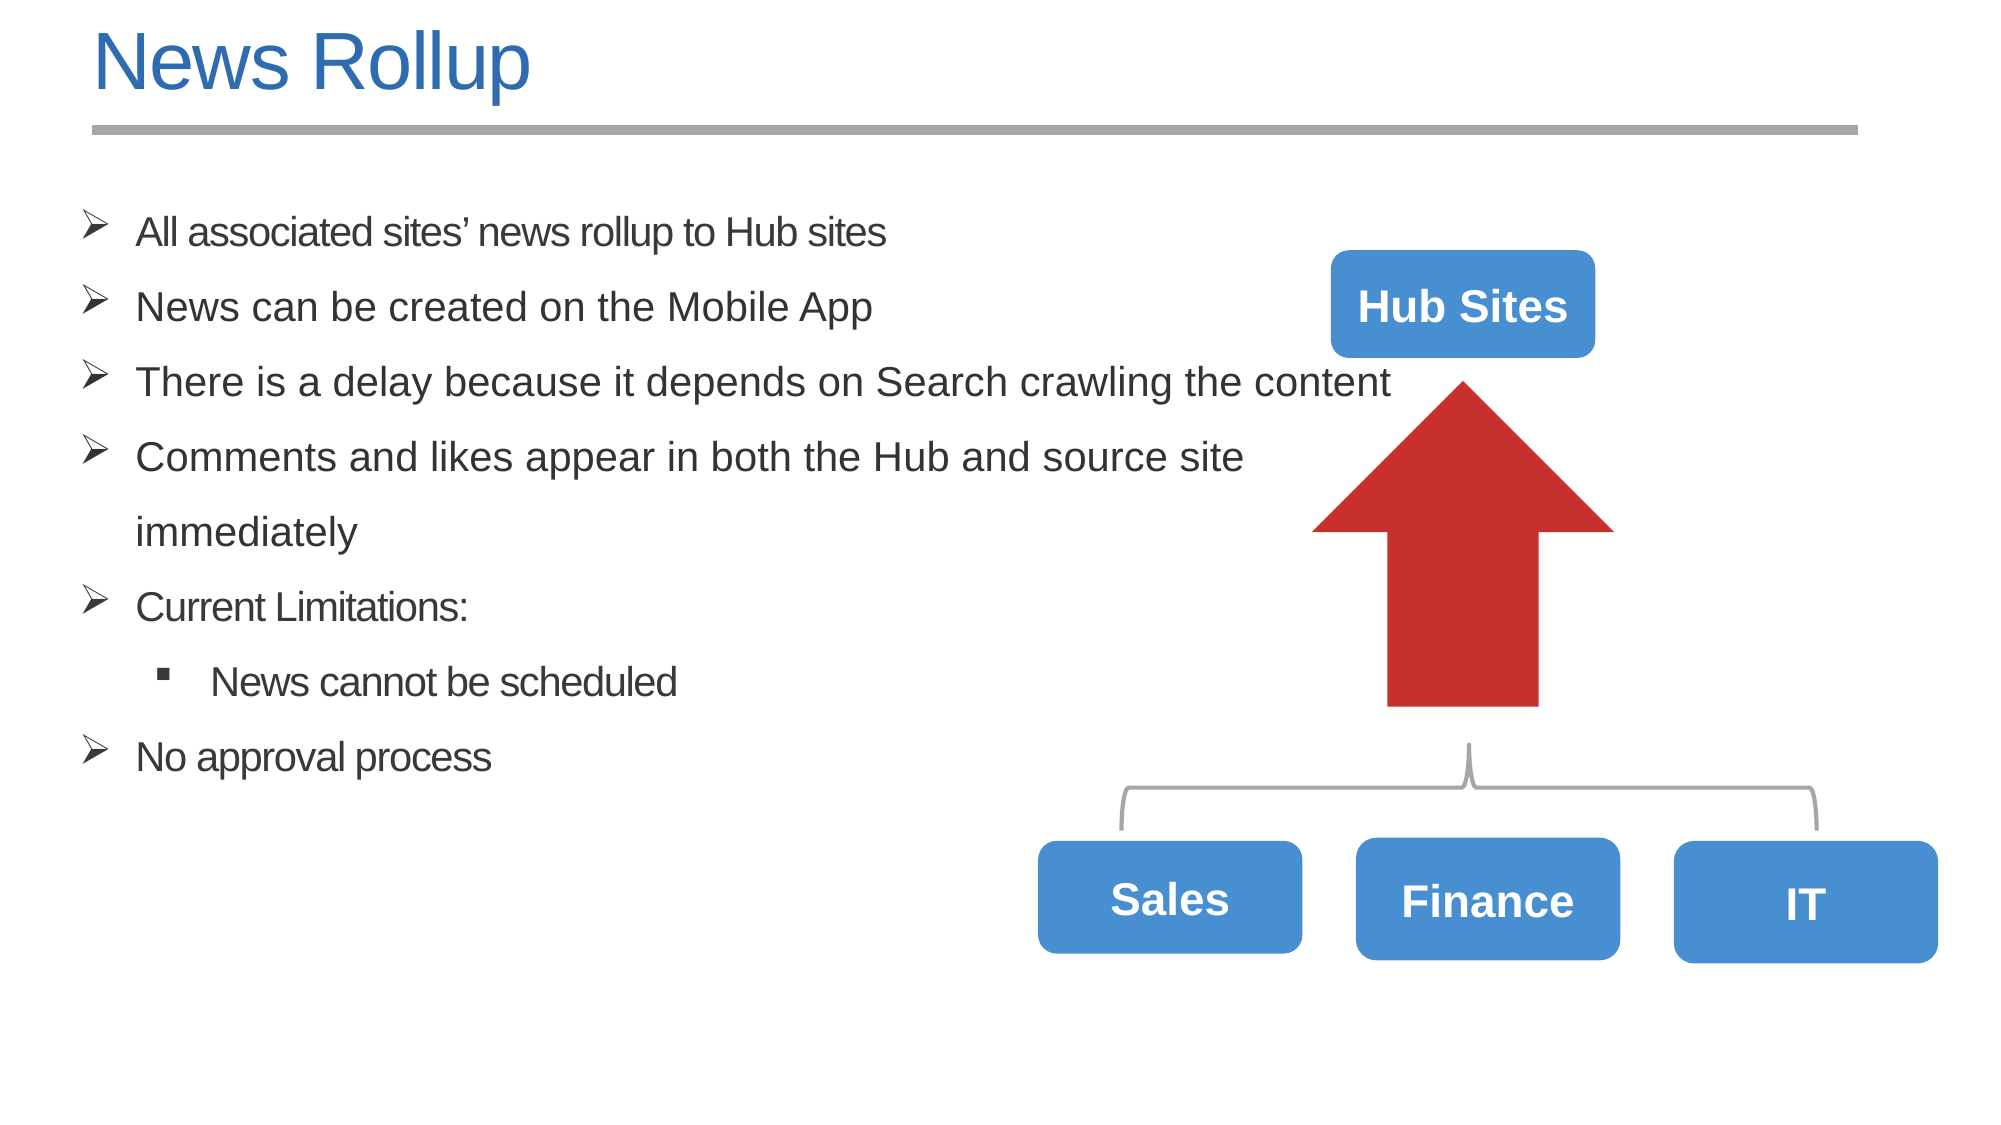

# News Rollup
All associated sites’ news rollup to Hub sites
News can be created on the Mobile App
There is a delay because it depends on Search crawling the content
Comments and likes appear in both the Hub and source site immediately
Current Limitations:
News cannot be scheduled
No approval process
Hub Sites

Finance
Sales
IT